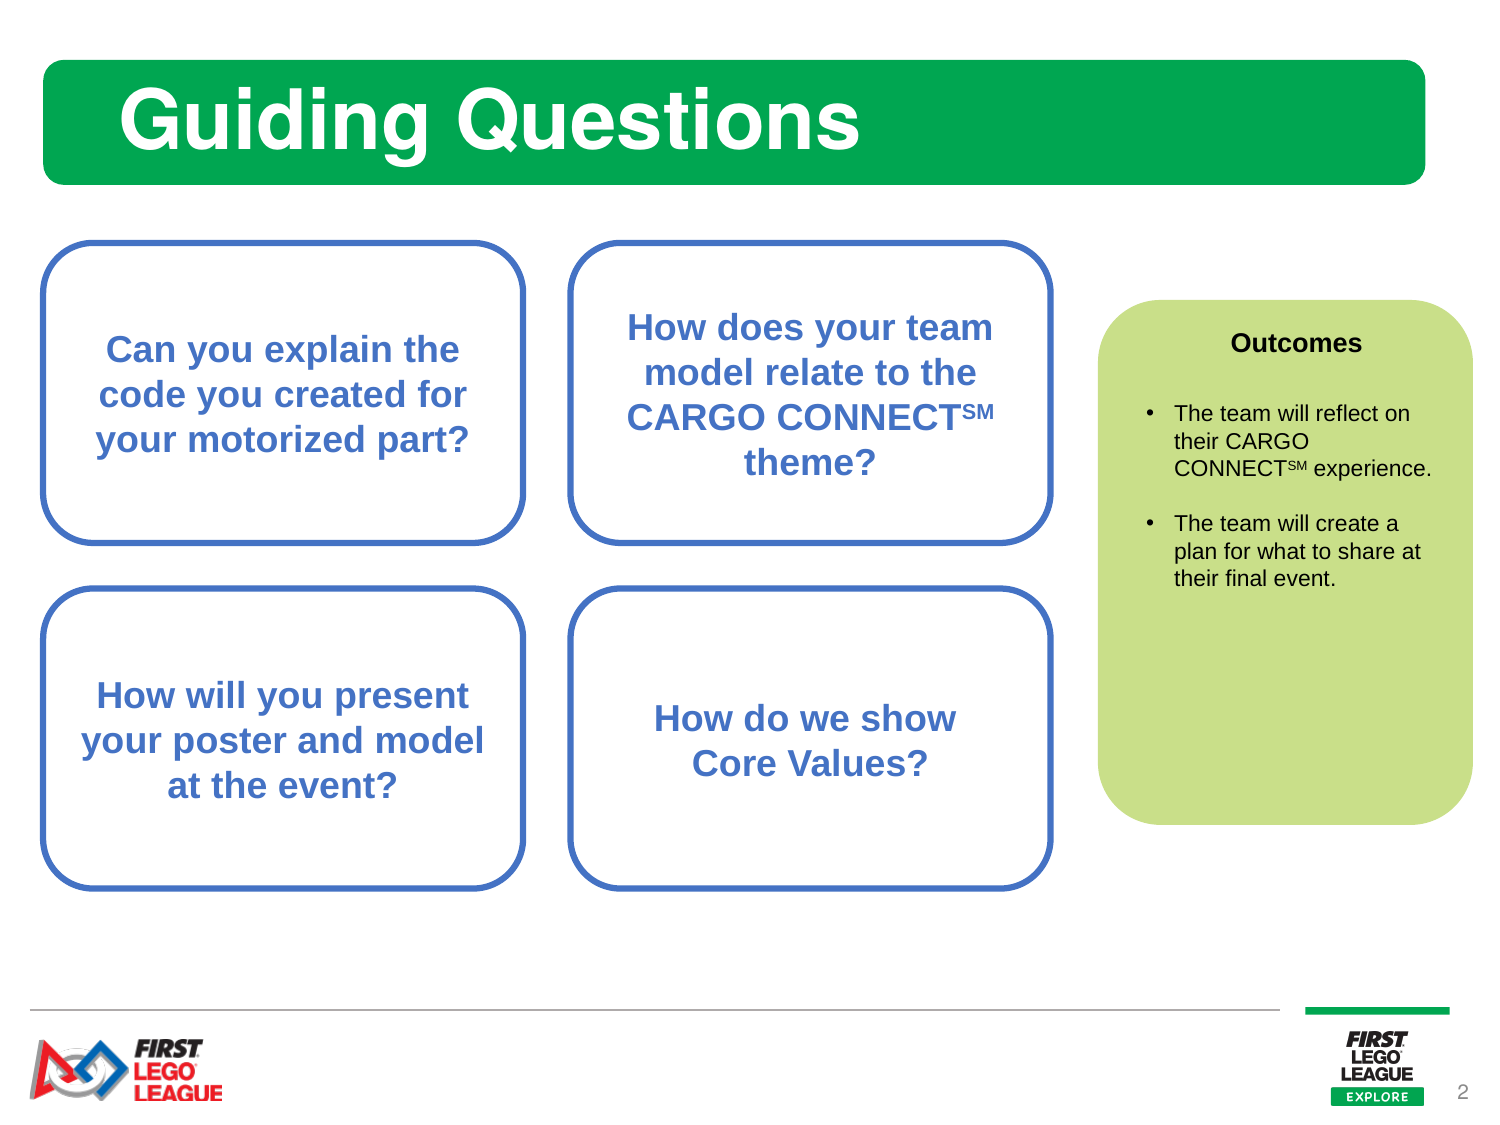

# Guiding Questions
Can you explain the code you created for your motorized part?
How does your team model relate to the CARGO CONNECTSM theme?
Outcomes

The team will reflect on their CARGO CONNECTSM experience.

The team will create a plan for what to share at their final event.
How will you present your poster and model at the event?
How do we show
Core Values?
2